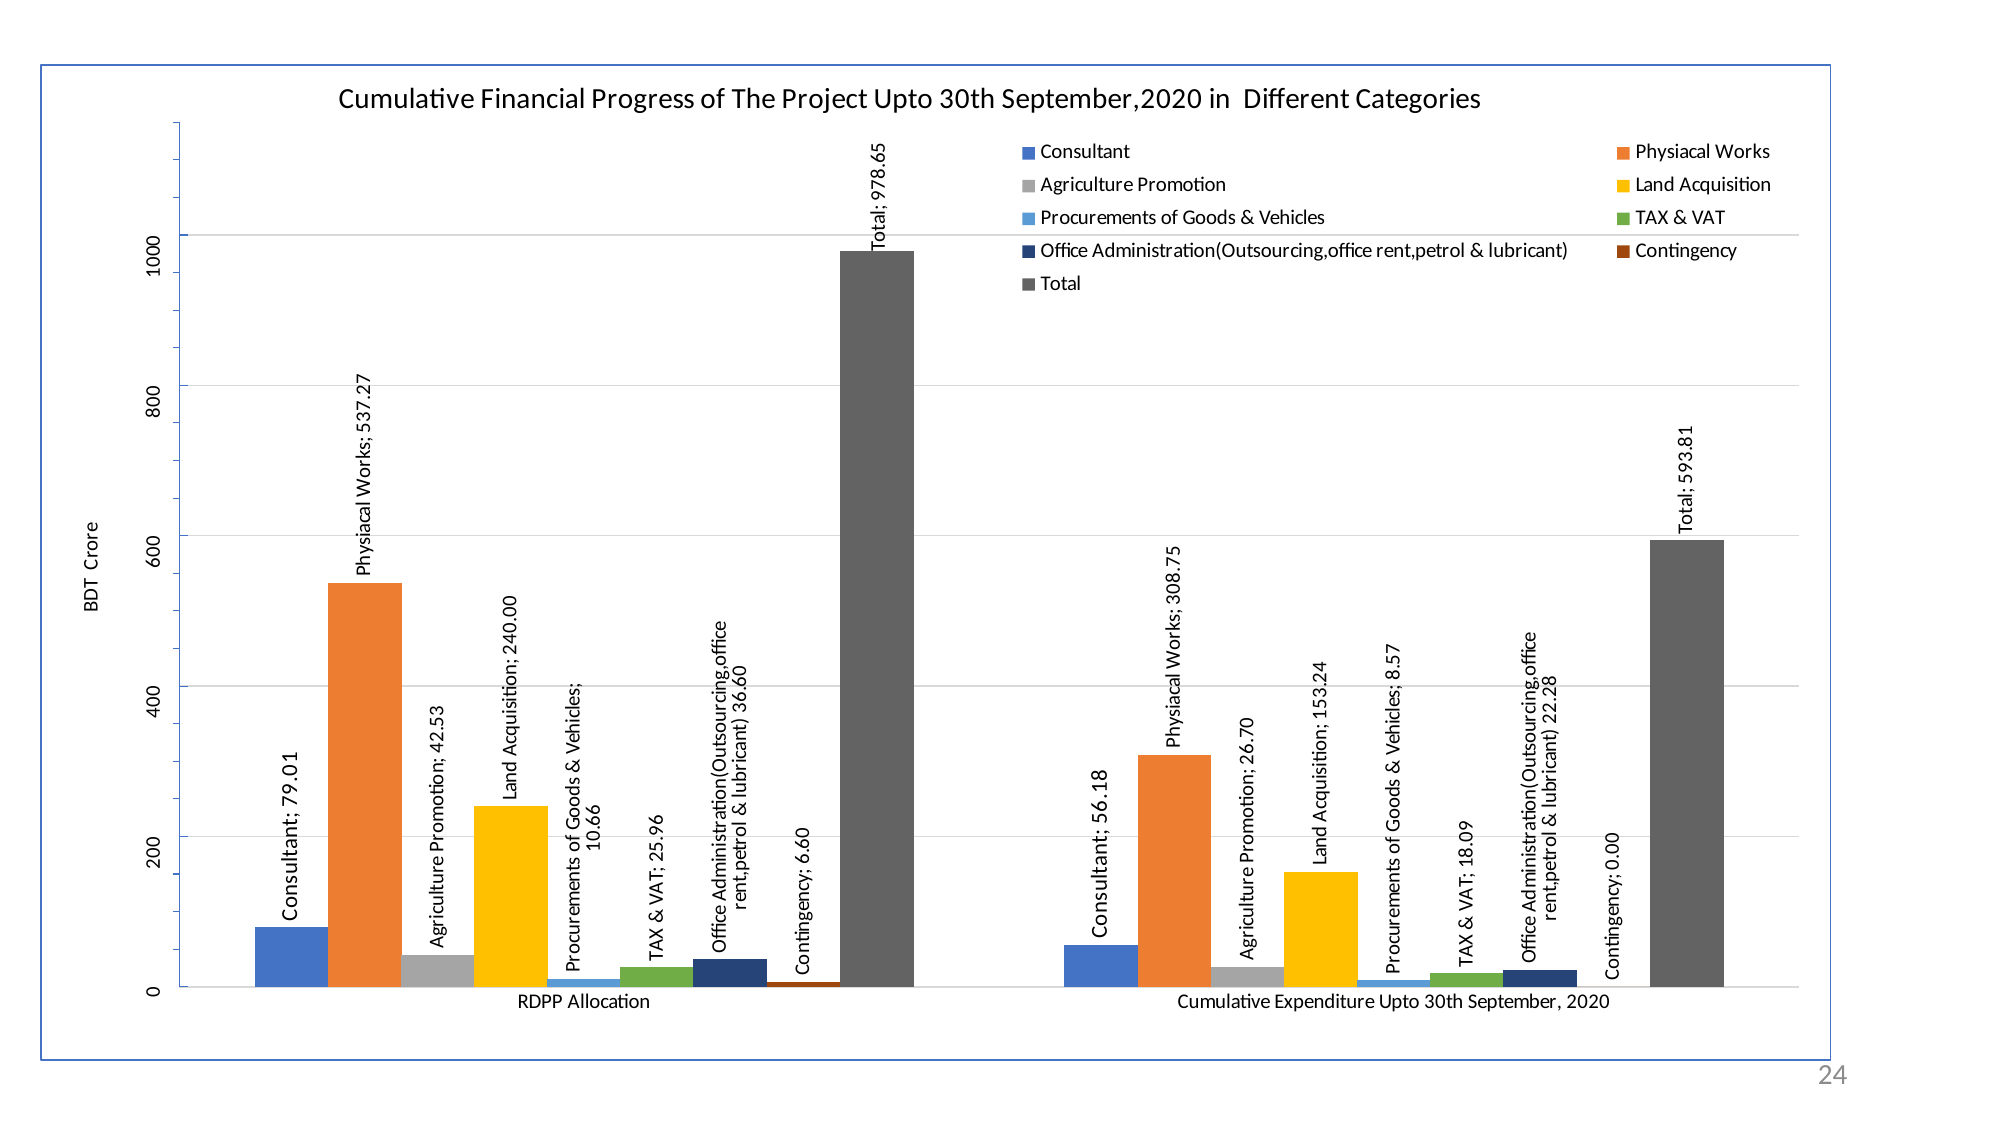

### Chart: Cumulative Financial Progress of The Project Upto 30th September,2020 in  Different Categories

| Category | Consultant | Physiacal Works | Agriculture Promotion | Land Acquisition | Procurements of Goods & Vehicles | TAX & VAT | Office Administration(Outsourcing,office rent,petrol & lubricant) | Contingency | Total |
|---|---|---|---|---|---|---|---|---|---|
| RDPP Allocation | 79.01 | 537.27 | 42.53 | 240.0 | 10.66 | 25.96 | 36.6 | 6.6014 | 978.6514 |
| Cumulative Expenditure Upto 30th September, 2020 | 56.18 | 308.75 | 26.7 | 153.24 | 8.57 | 18.09 | 22.28 | 0.0 | 593.8100000000001 |
24